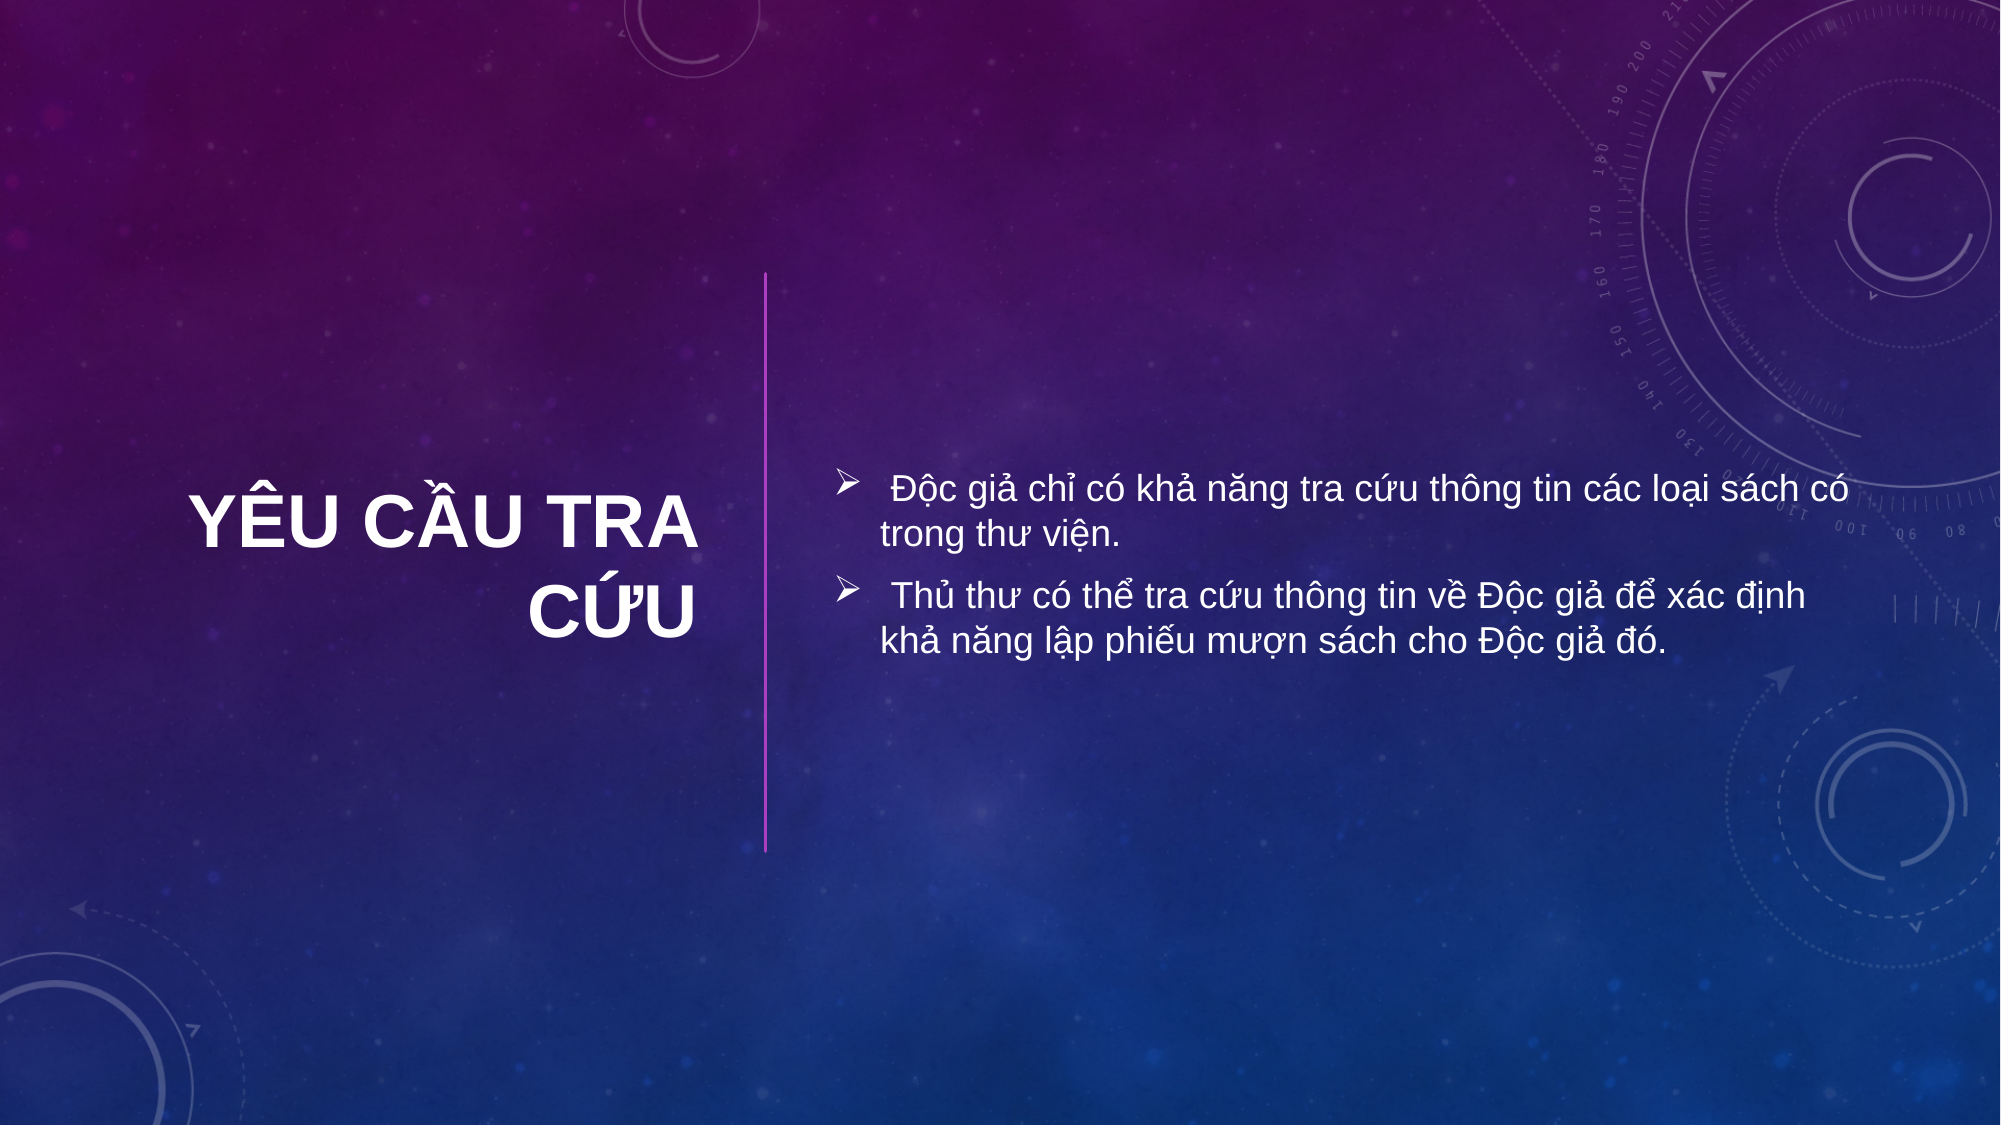

Yêu cầu tra cứu
 Độc giả chỉ có khả năng tra cứu thông tin các loại sách có trong thư viện.
 Thủ thư có thể tra cứu thông tin về Độc giả để xác định khả năng lập phiếu mượn sách cho Độc giả đó.